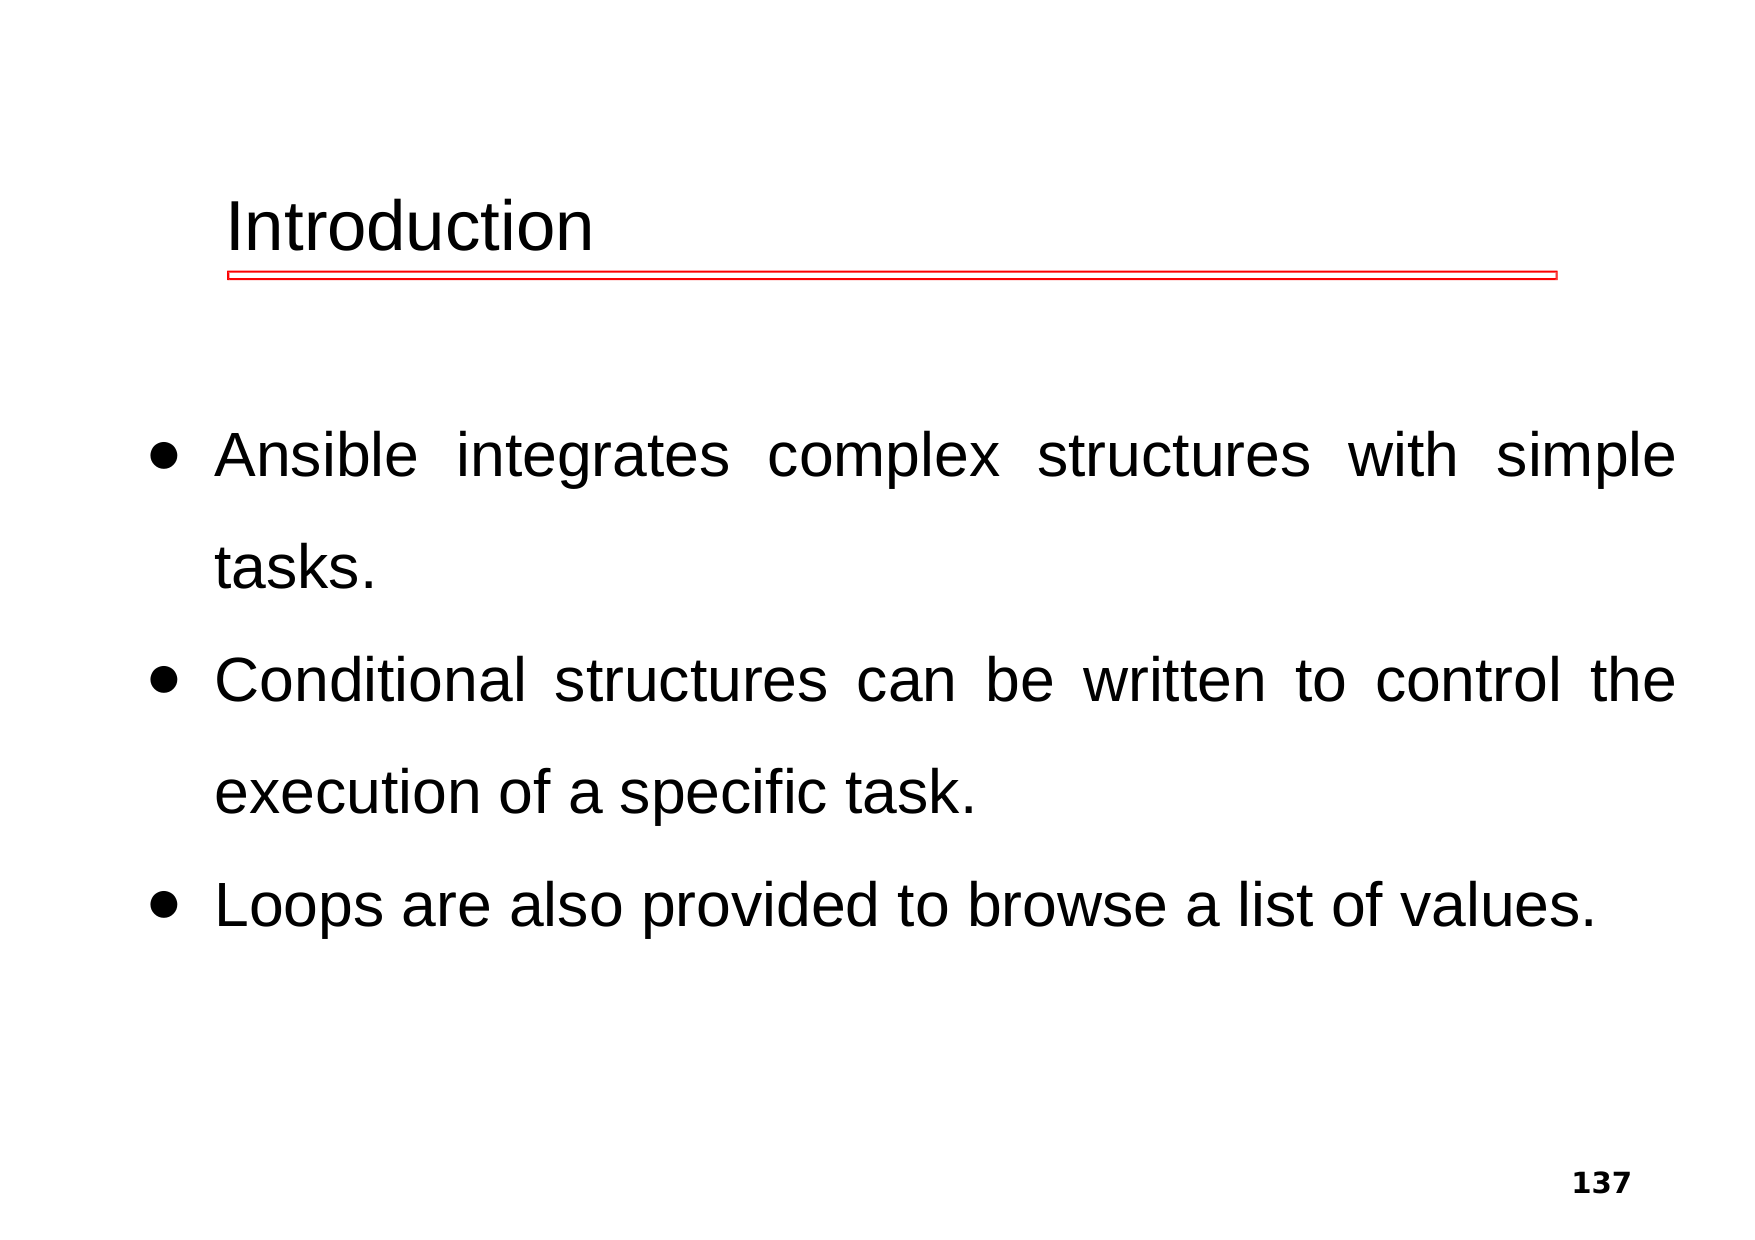

# Introduction
Ansible integrates complex structures with simple tasks.
Conditional structures can be written to control the execution of a specific task.
Loops are also provided to browse a list of values.

137